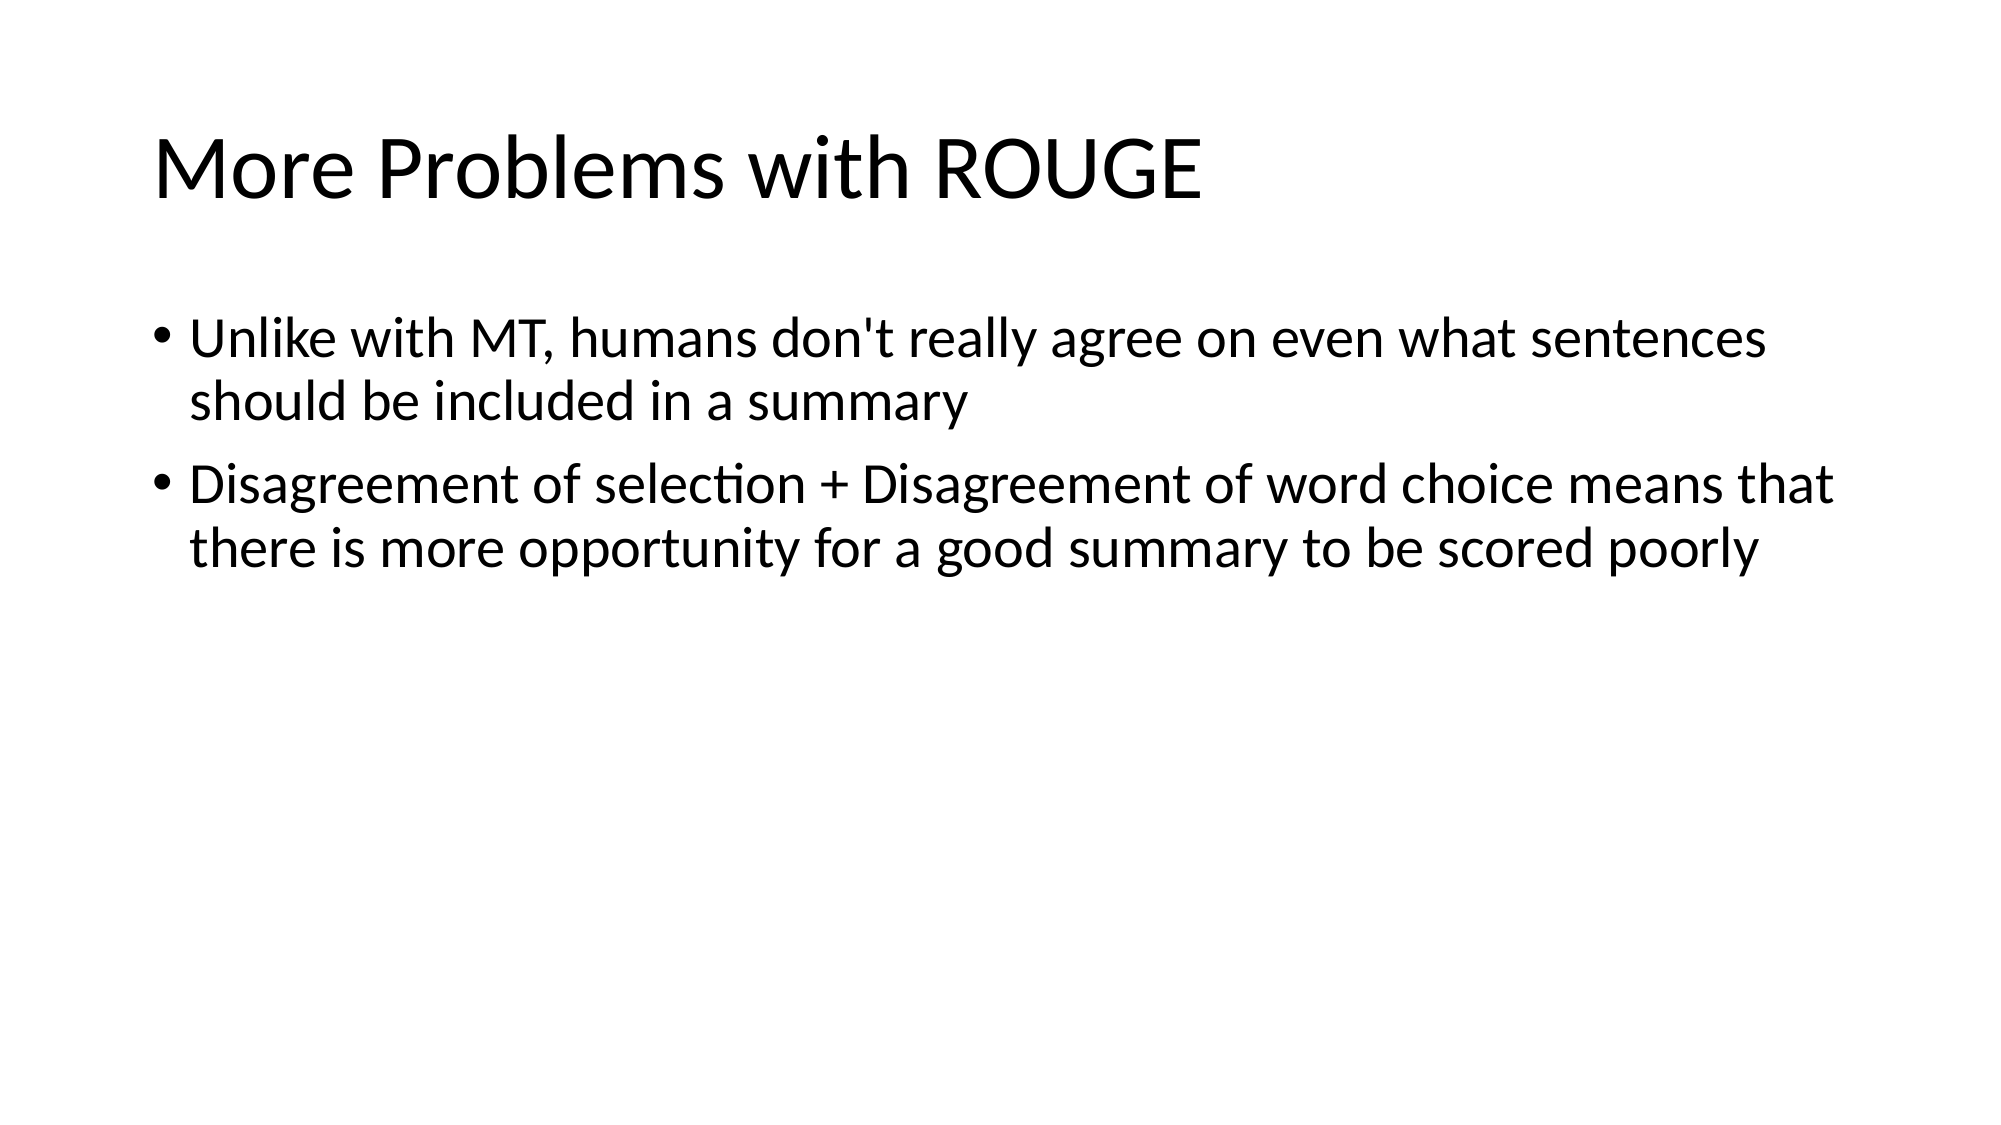

# More Problems with ROUGE
Unlike with MT, humans don't really agree on even what sentences should be included in a summary
Disagreement of selection + Disagreement of word choice means that there is more opportunity for a good summary to be scored poorly